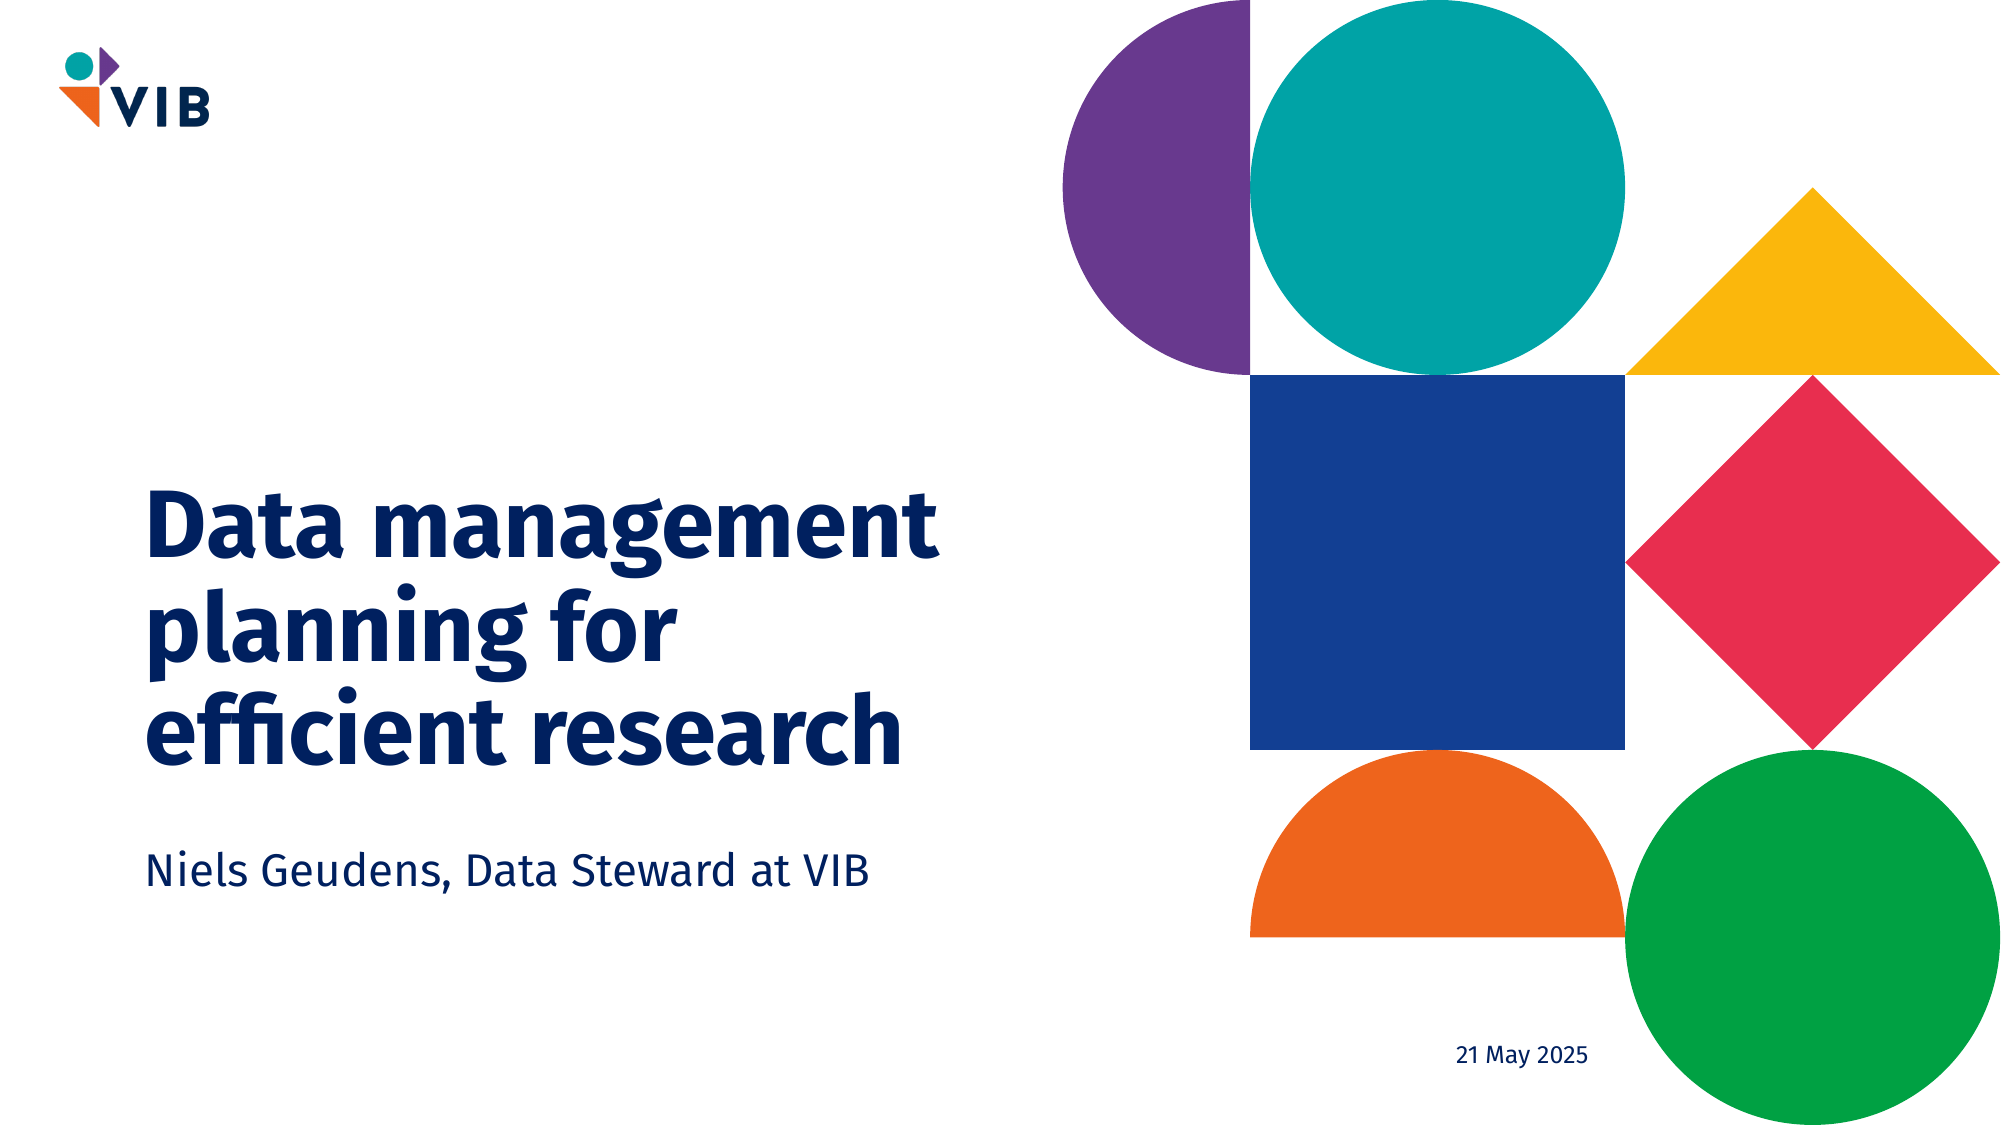

# Data management planning for efficient research
Niels Geudens, Data Steward at VIB